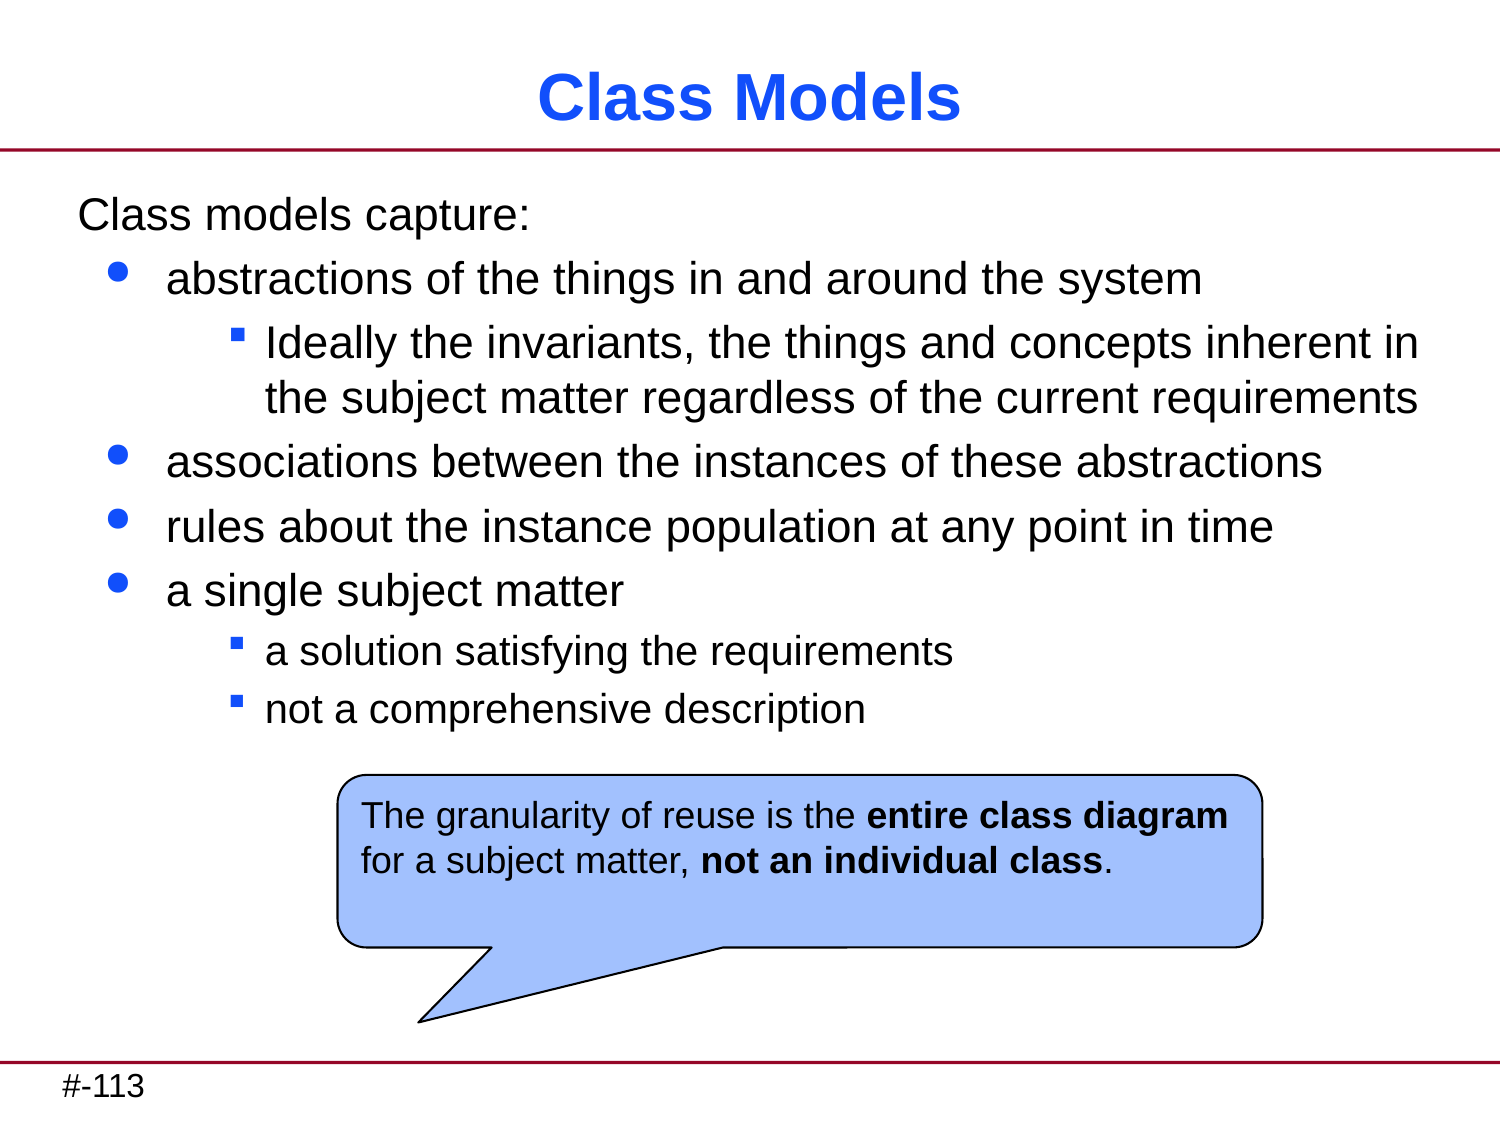

# Class Models
Class models capture:
abstractions of the things in and around the system
Ideally the invariants, the things and concepts inherent in the subject matter regardless of the current requirements
associations between the instances of these abstractions
rules about the instance population at any point in time
a single subject matter
a solution satisfying the requirements
not a comprehensive description

The granularity of reuse is the entire class diagram for a subject matter, not an individual class.